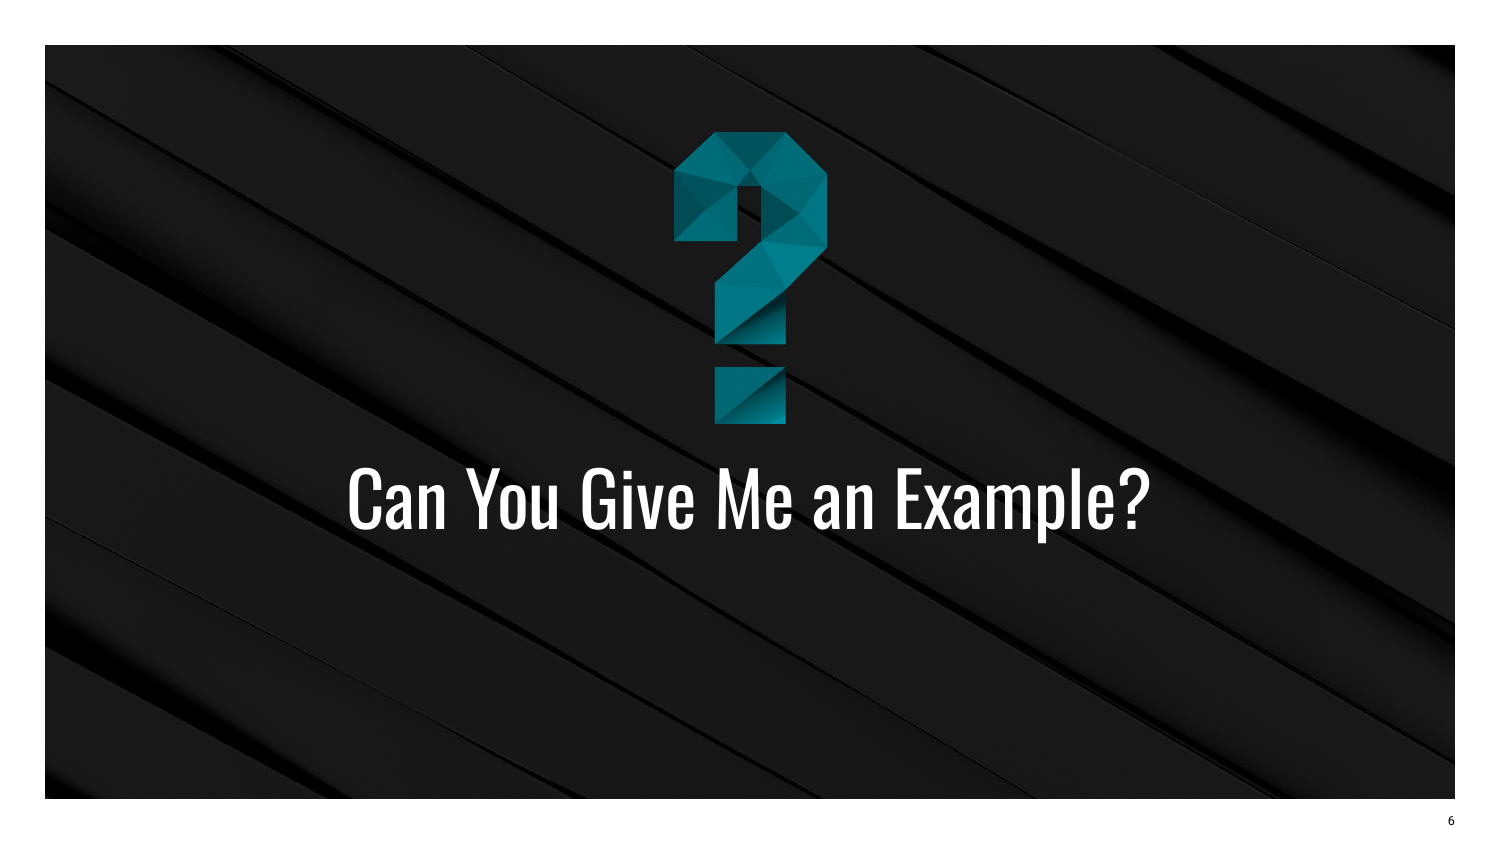

# Can You Give Me an Example?